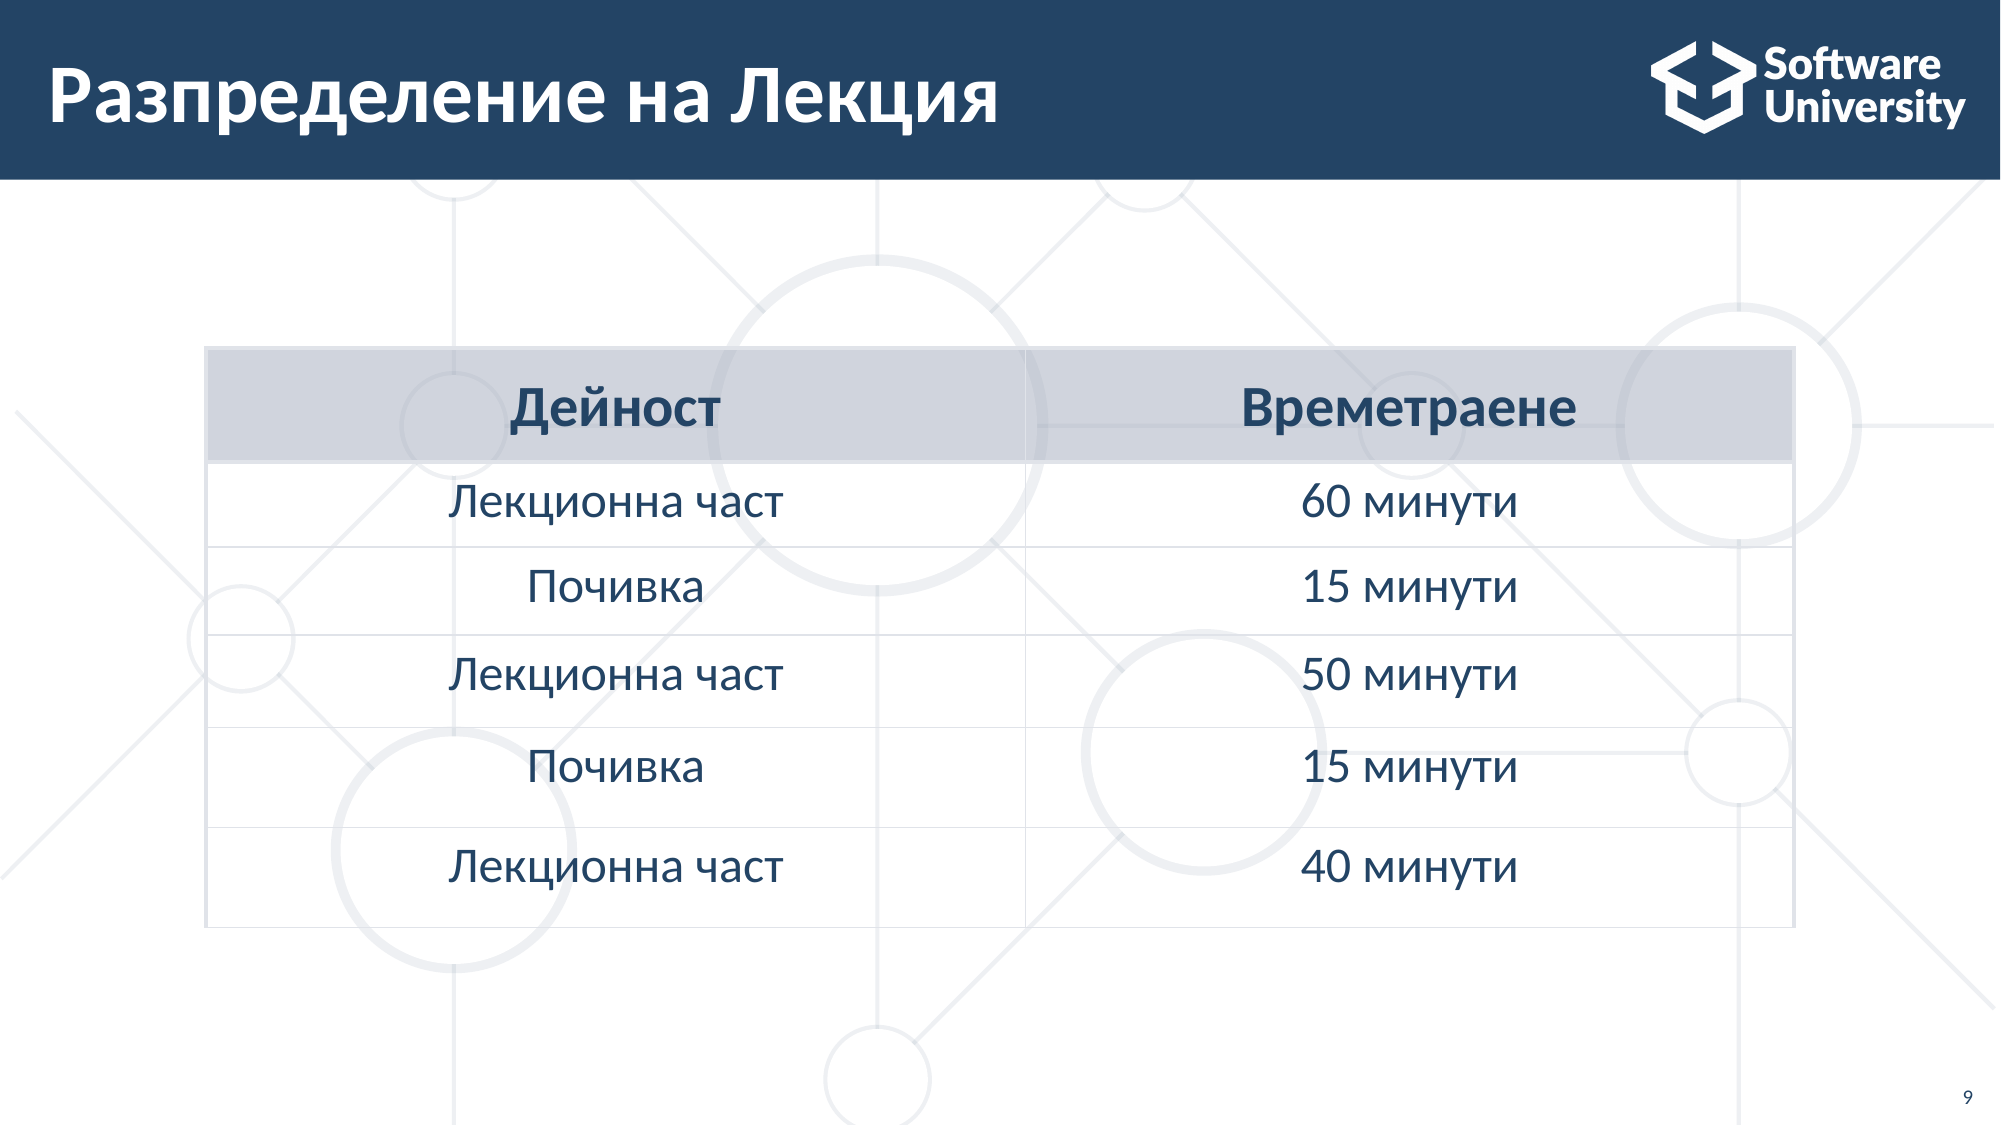

# Разпределение на Лекция
| Дейност | Времетраене |
| --- | --- |
| Лекционна част | 60 минути |
| Почивка | 15 минути |
| Лекционна част | 50 минути |
| Почивка | 15 минути |
| Лекционна част | 40 минути |
9